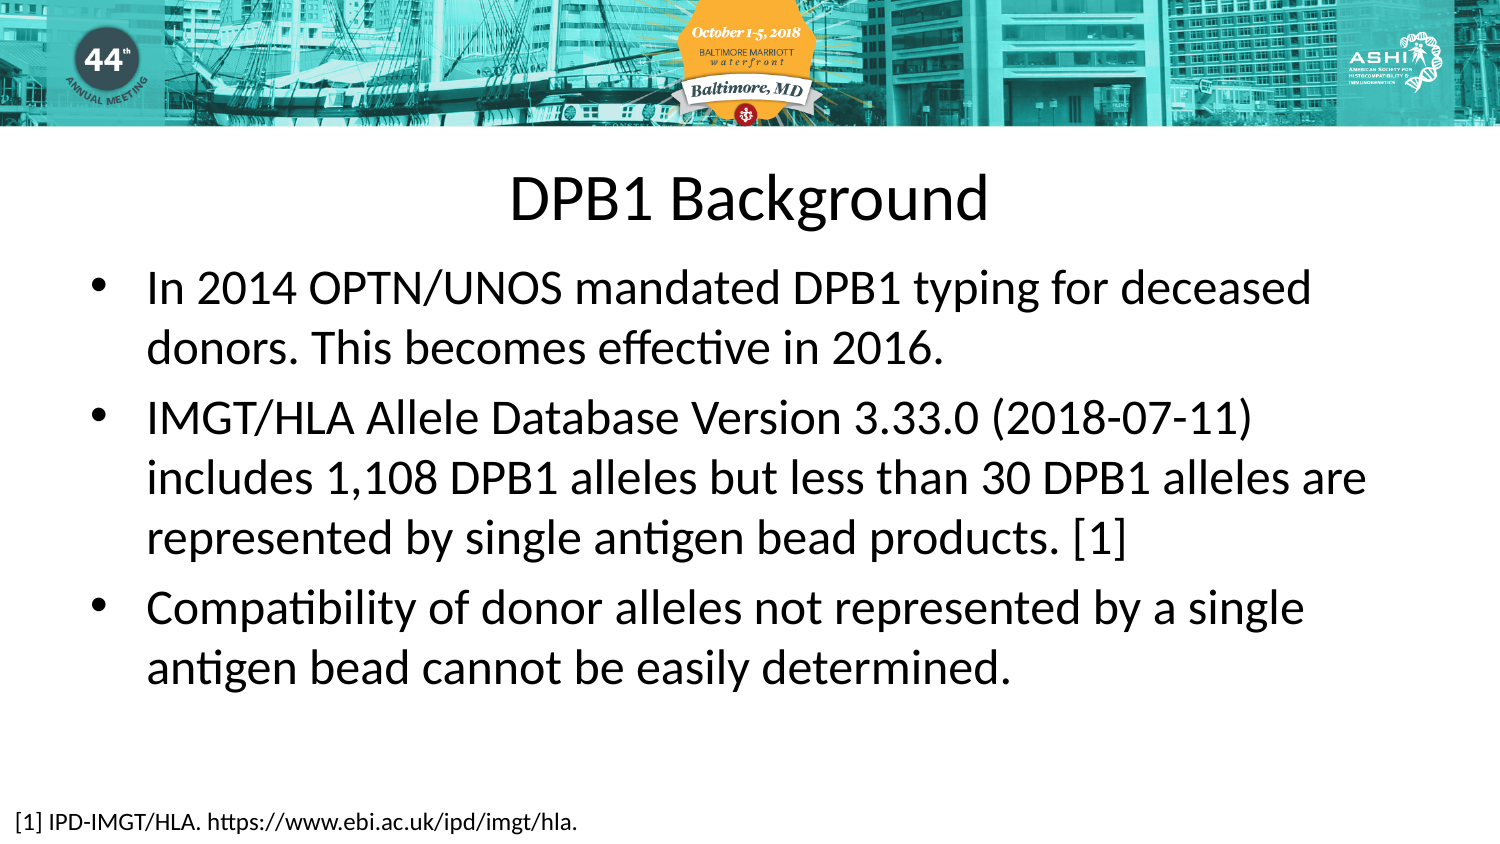

DPB1 Background
In 2014 OPTN/UNOS mandated DPB1 typing for deceased donors. This becomes effective in 2016.
IMGT/HLA Allele Database Version 3.33.0 (2018-07-11) includes 1,108 DPB1 alleles but less than 30 DPB1 alleles are represented by single antigen bead products. [1]
Compatibility of donor alleles not represented by a single antigen bead cannot be easily determined.
[1] IPD-IMGT/HLA. https://www.ebi.ac.uk/ipd/imgt/hla.